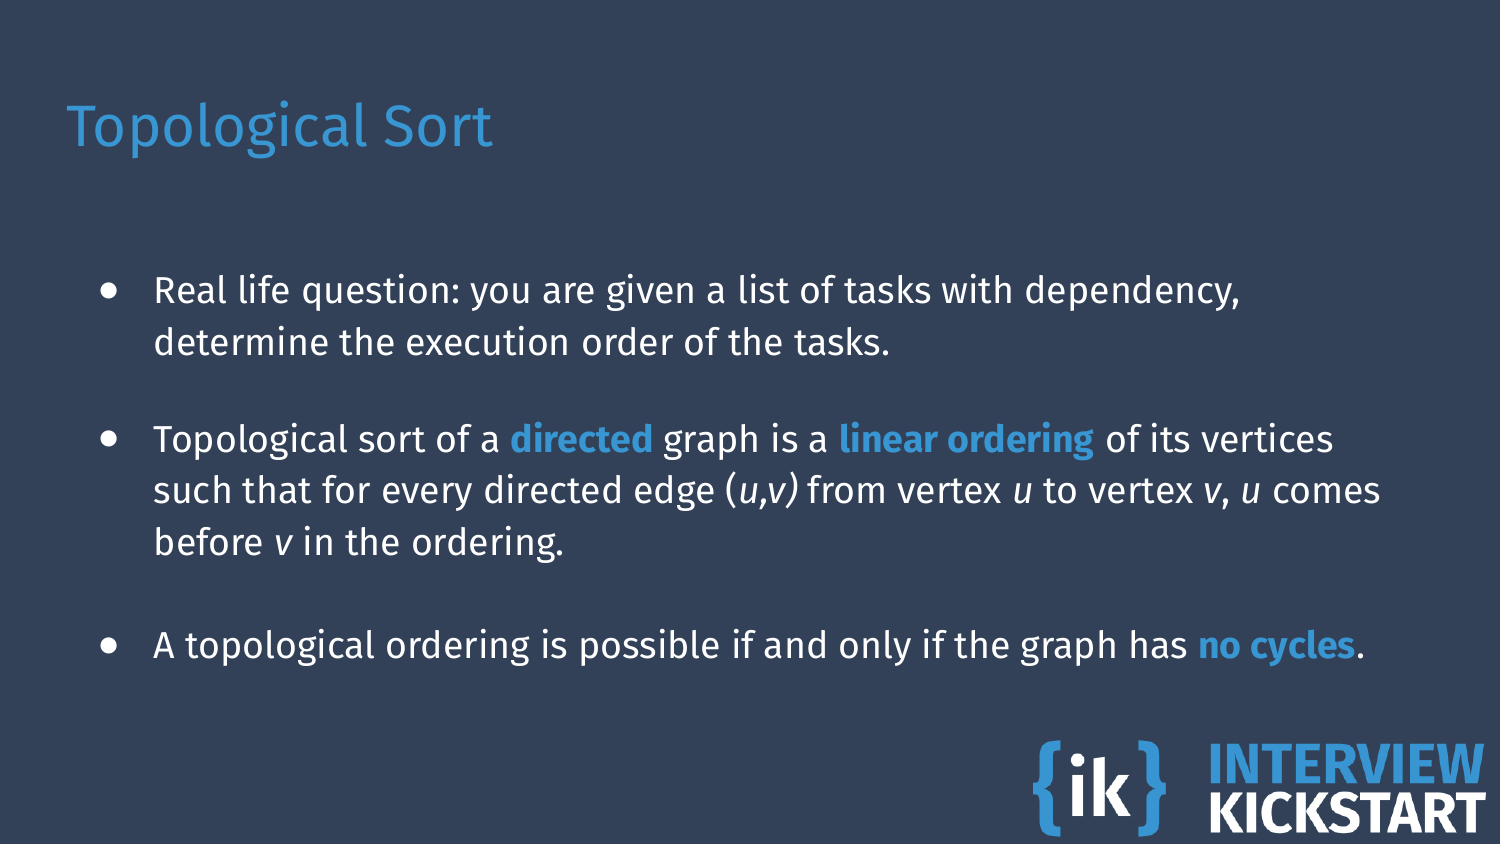

# Topological Sort
Real life question: you are given a list of tasks with dependency, determine the execution order of the tasks.
Topological sort of a directed graph is a linear ordering of its vertices such that for every directed edge (u,v) from vertex u to vertex v, u comes before v in the ordering.
A topological ordering is possible if and only if the graph has no cycles.